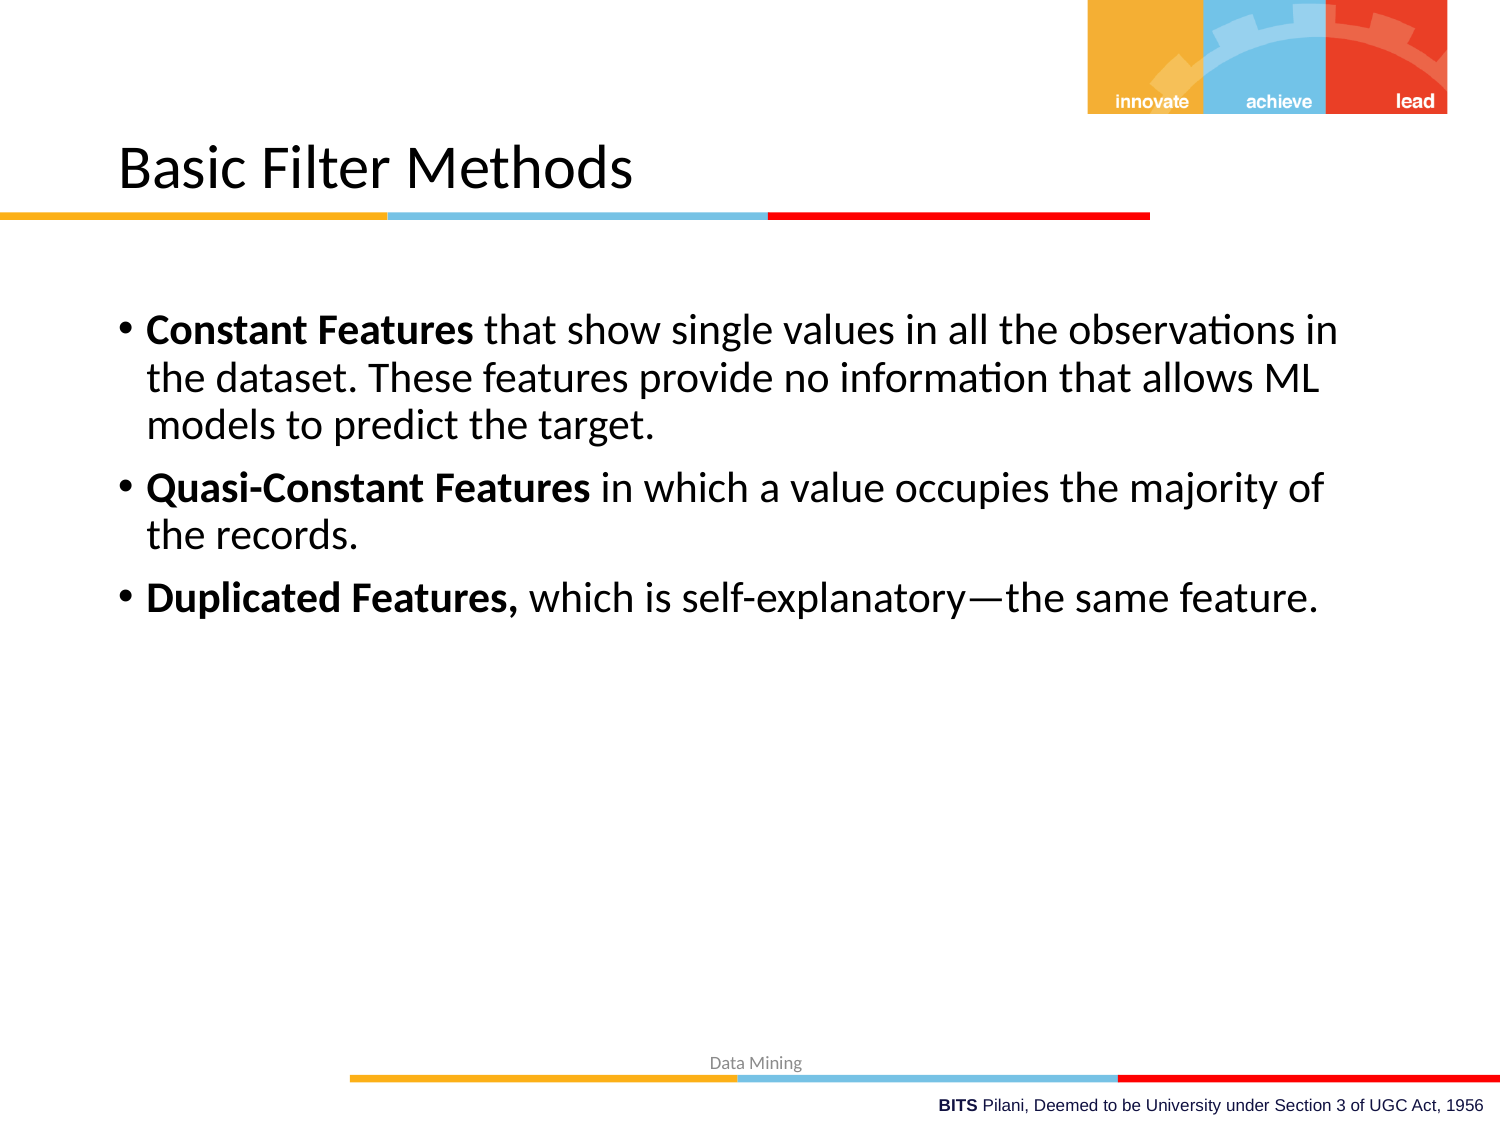

# Basic Filter Methods
Constant Features that show single values in all the observations in the dataset. These features provide no information that allows ML models to predict the target.
Quasi-Constant Features in which a value occupies the majority of the records.
Duplicated Features, which is self-explanatory—the same feature.